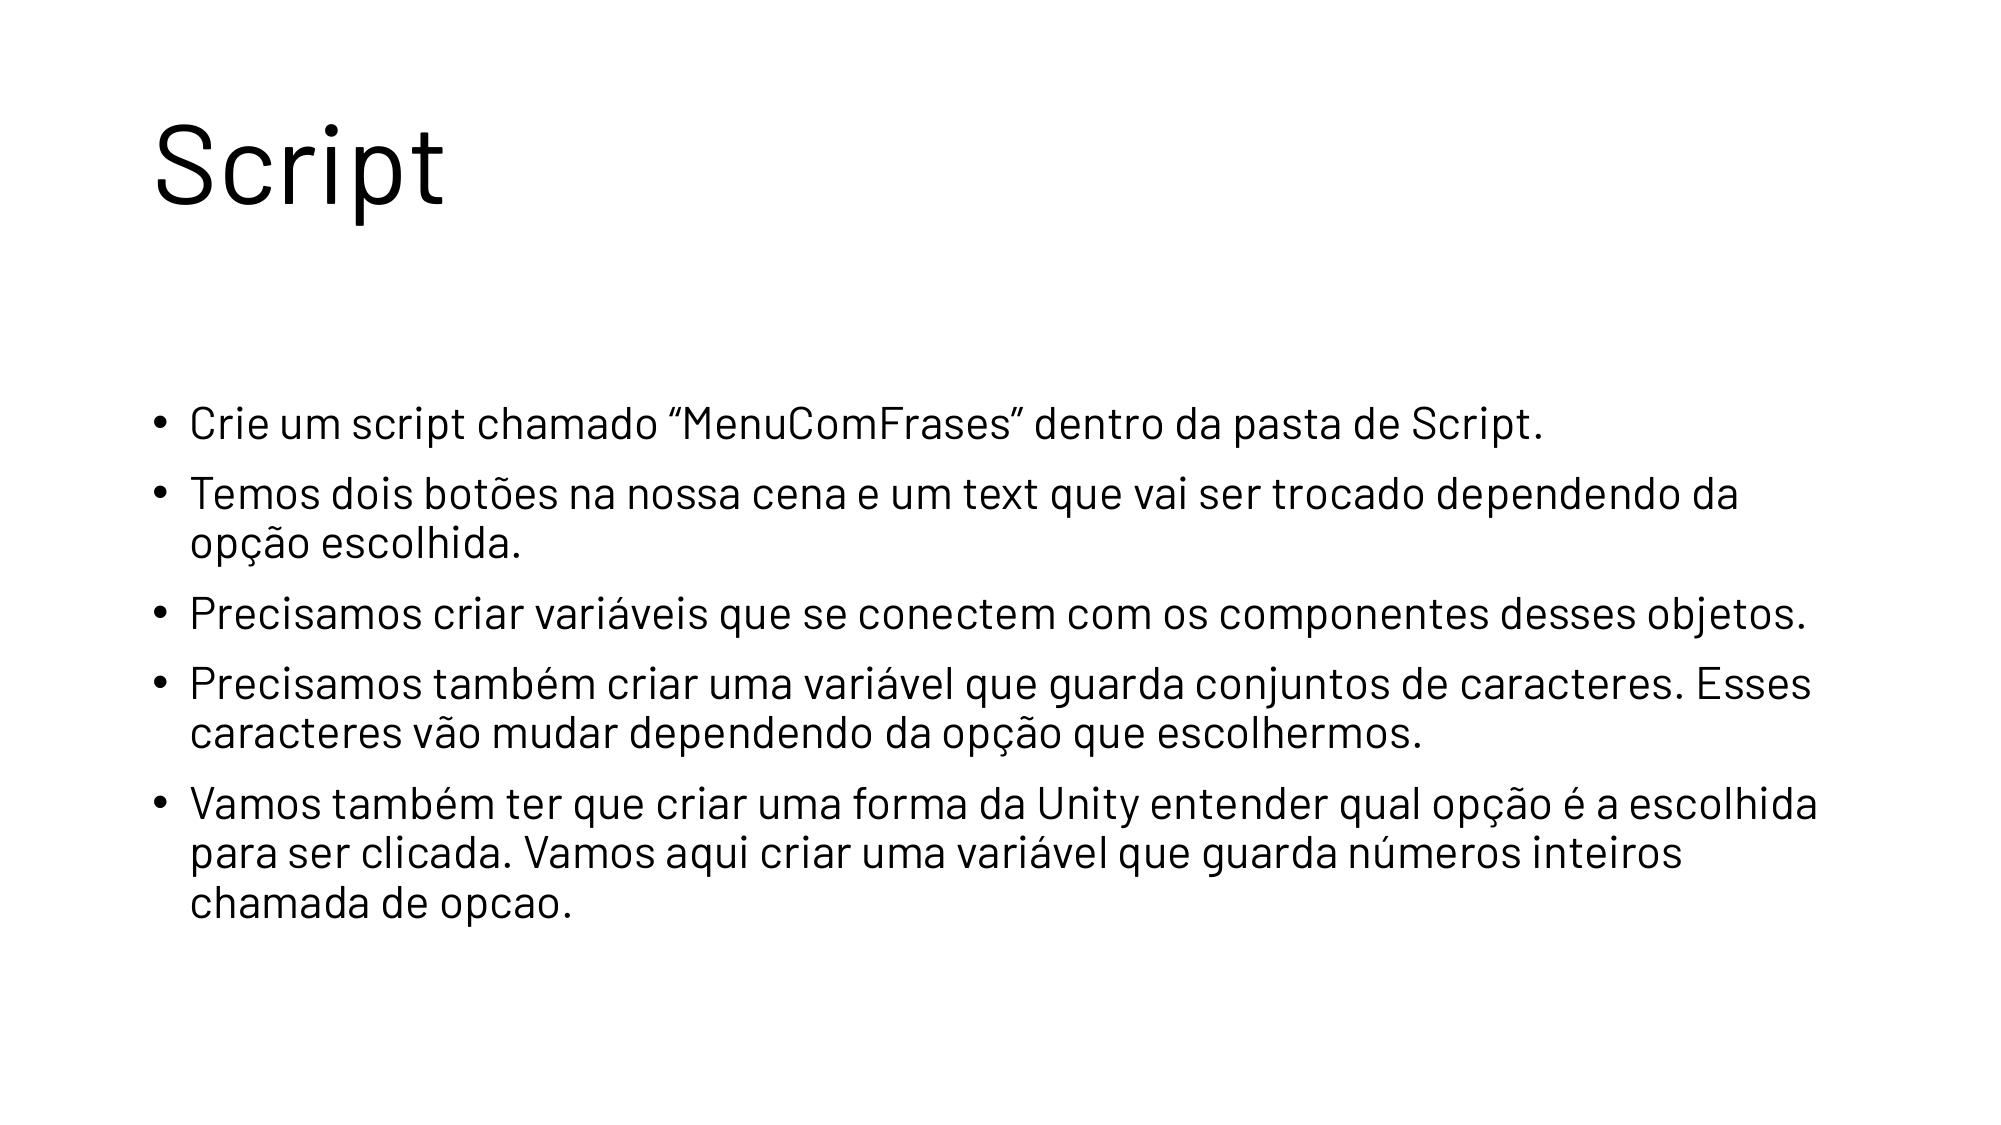

# Script

Crie um script chamado “MenuComFrases” dentro da pasta de Script.
Temos dois botões na nossa cena e um text que vai ser trocado dependendo da opção escolhida.
Precisamos criar variáveis que se conectem com os componentes desses objetos.
Precisamos também criar uma variável que guarda conjuntos de caracteres. Esses caracteres vão mudar dependendo da opção que escolhermos.
Vamos também ter que criar uma forma da Unity entender qual opção é a escolhida para ser clicada. Vamos aqui criar uma variável que guarda números inteiros chamada de opcao.